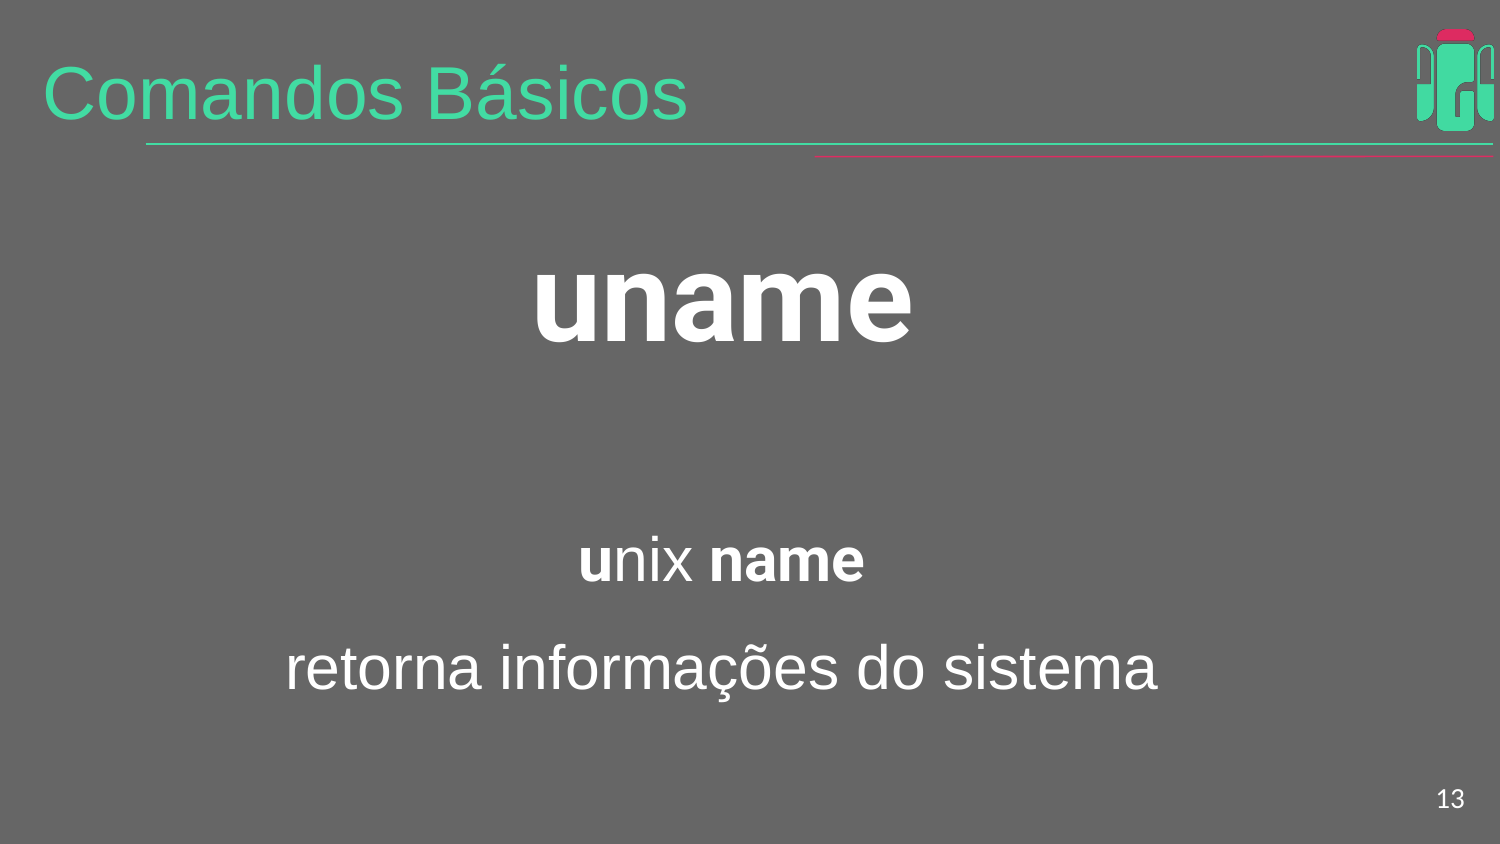

# Comandos Básicos
uname

unix name
retorna informações do sistema
13